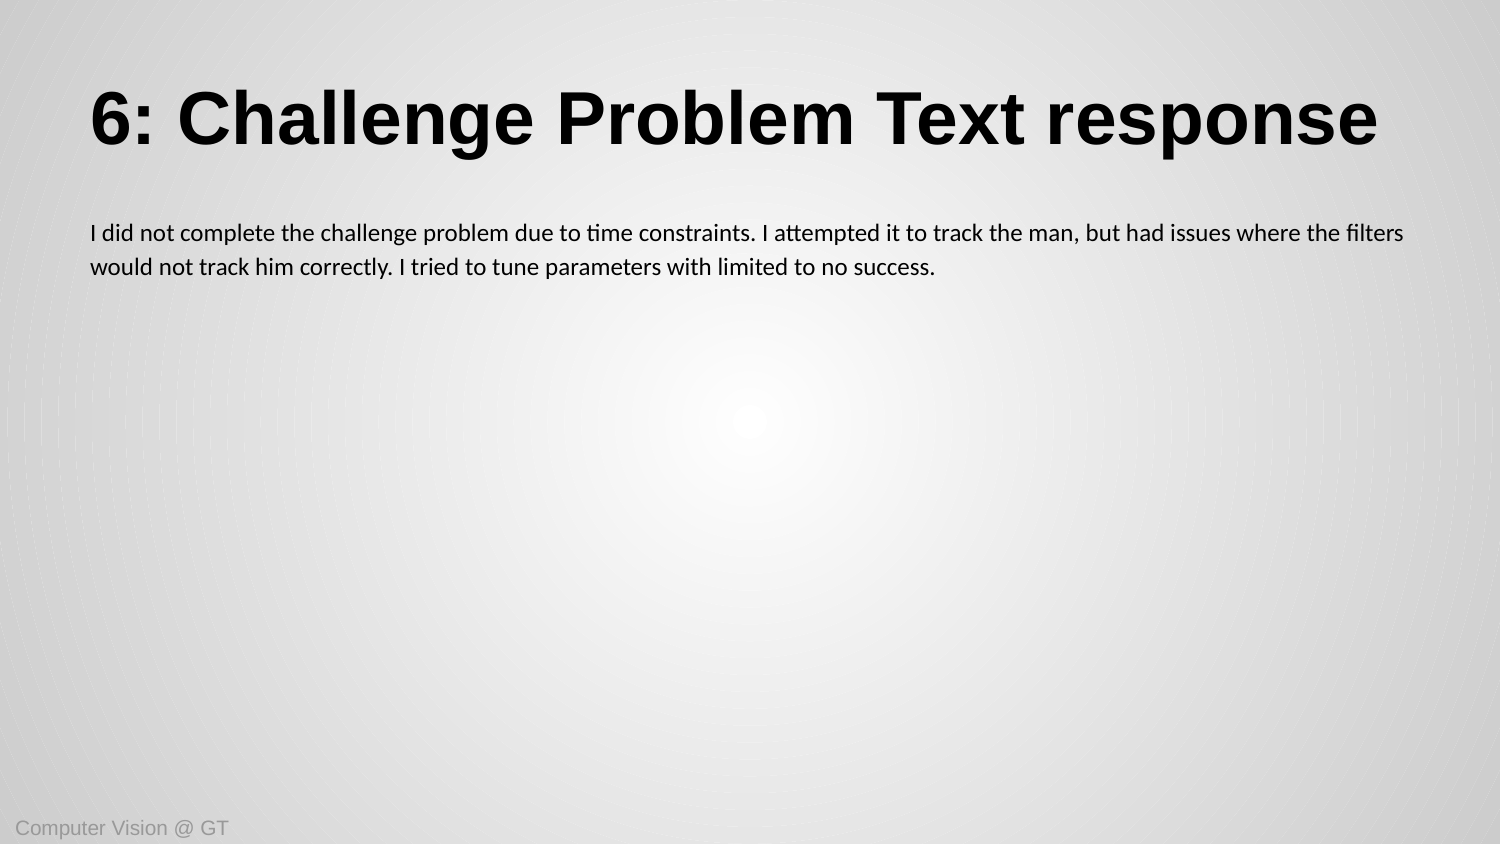

# 6: Challenge Problem Text response
I did not complete the challenge problem due to time constraints. I attempted it to track the man, but had issues where the filters would not track him correctly. I tried to tune parameters with limited to no success.
Computer Vision @ GT